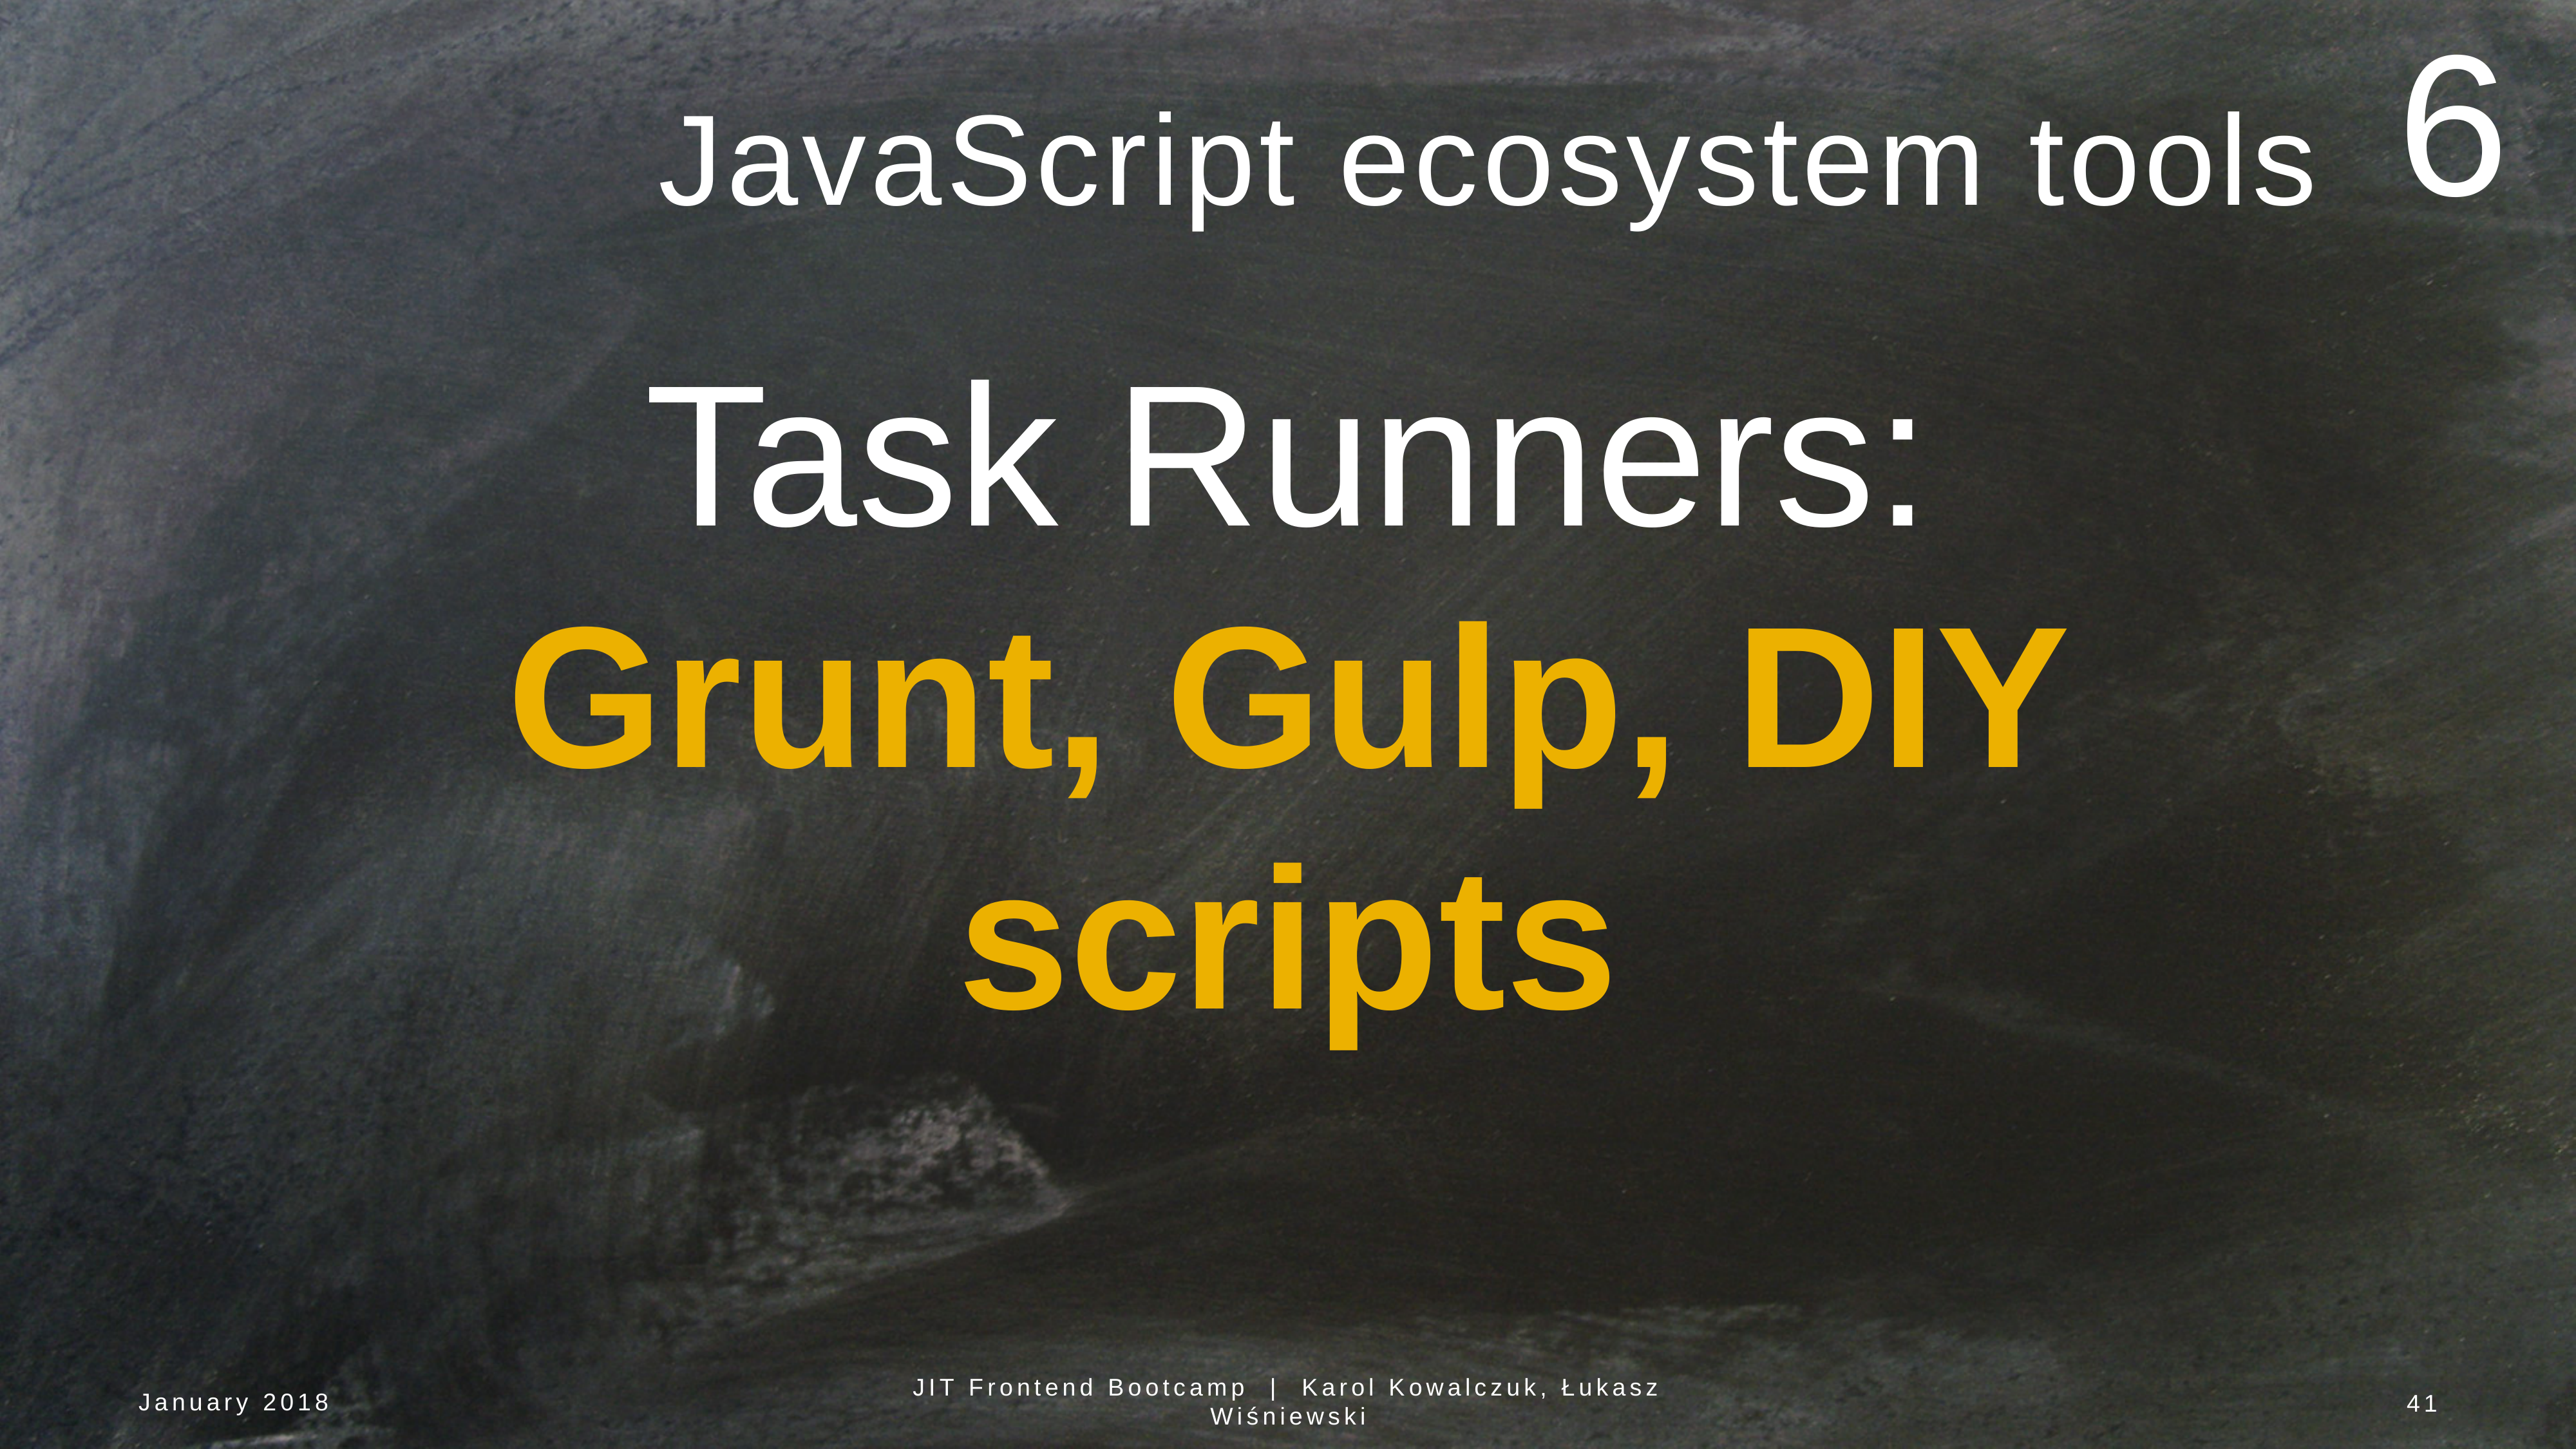

6
# JavaScript ecosystem tools
Task Runners:
Grunt, Gulp, DIY scripts
January 2018
JIT Frontend Bootcamp  |  Karol Kowalczuk, Łukasz Wiśniewski
41